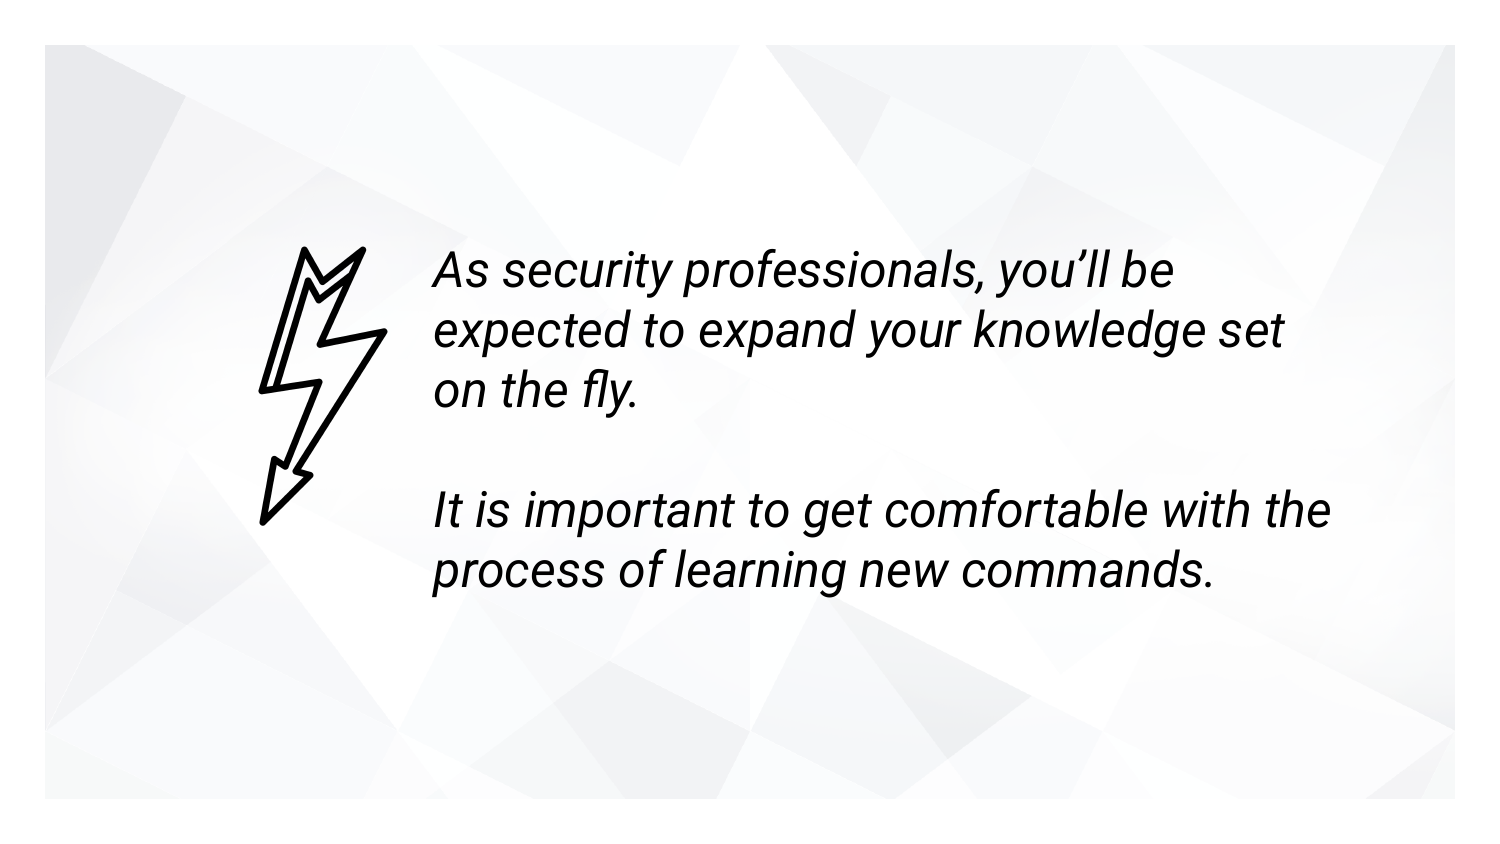

# As security professionals, you’ll be expected to expand your knowledge set on the fly.

It is important to get comfortable with the process of learning new commands.